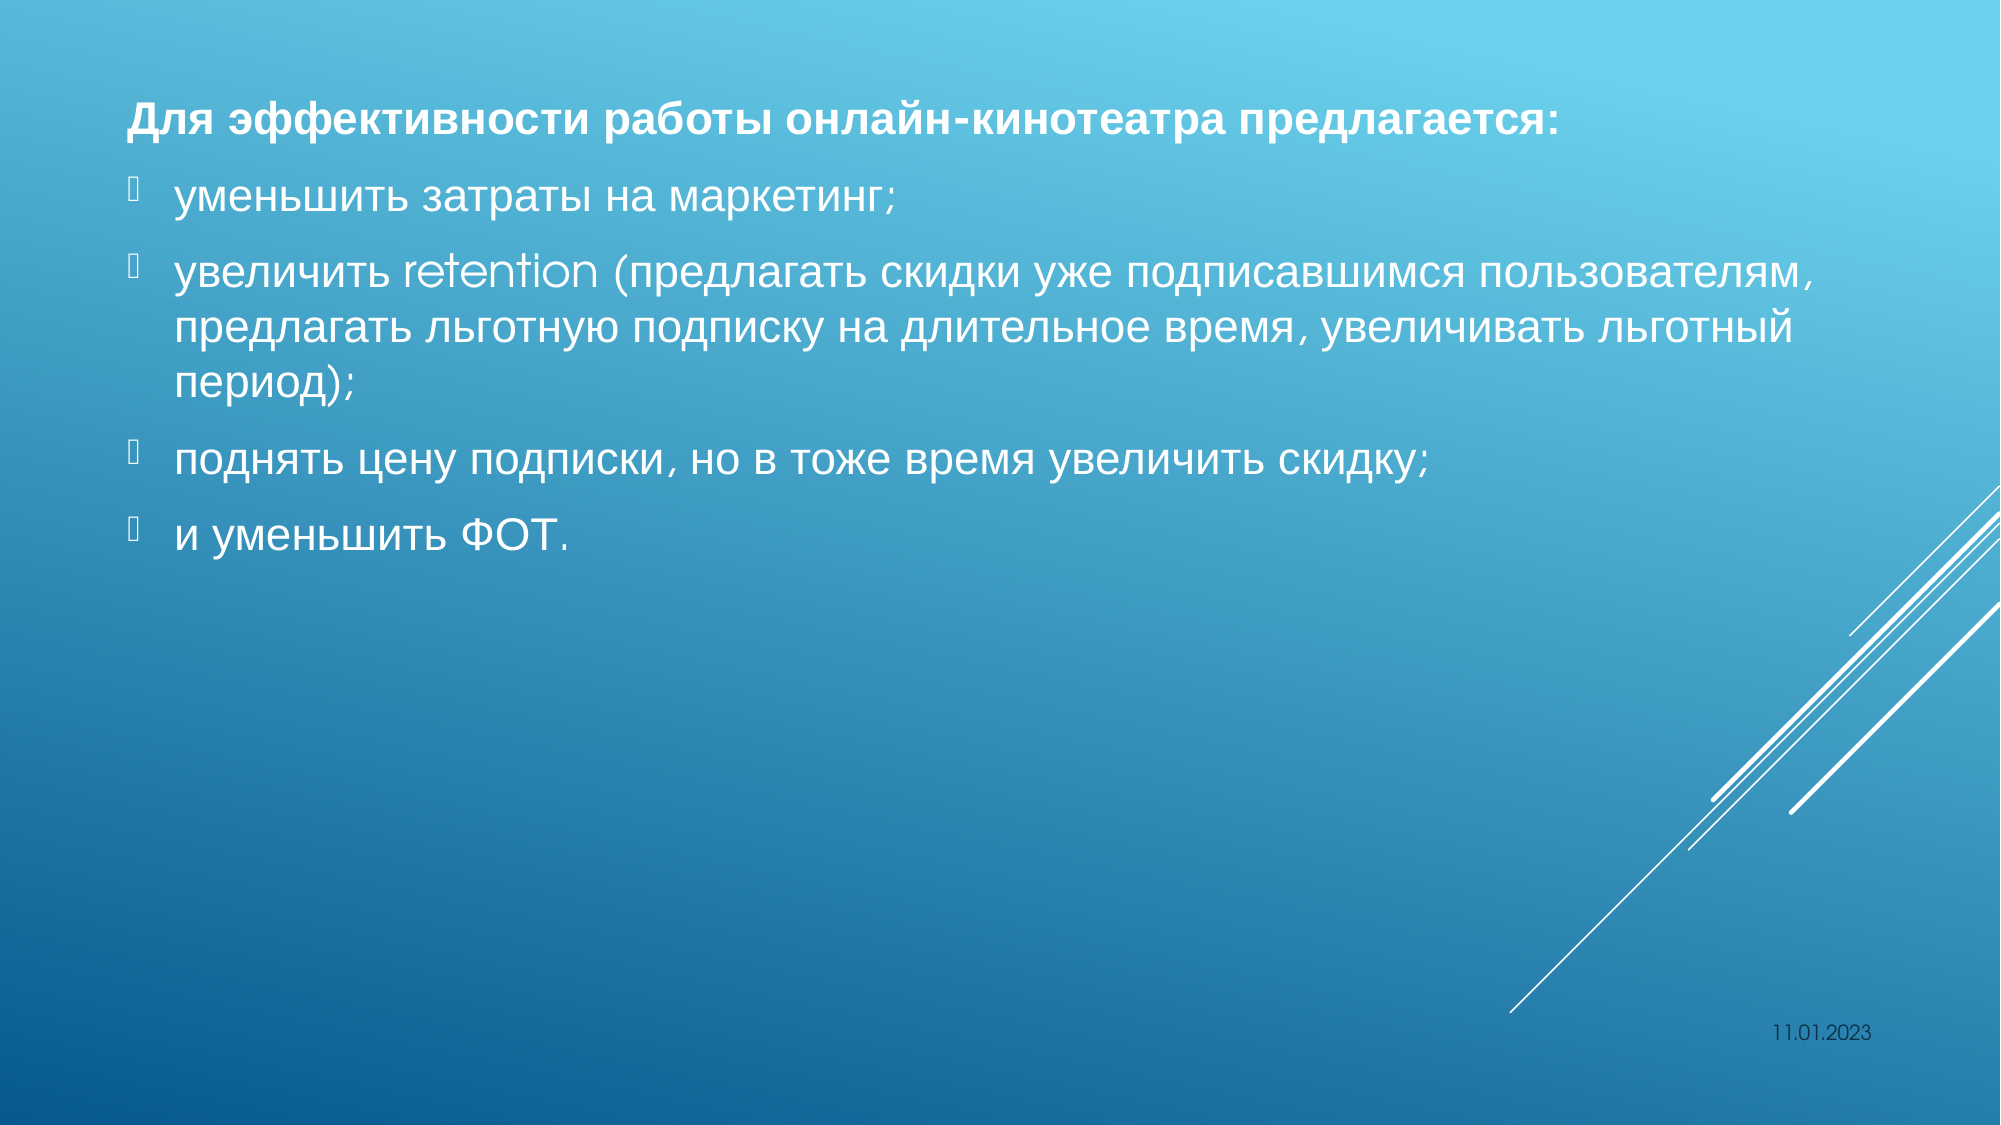

Для эффективности работы онлайн-кинотеатра предлагается:
уменьшить затраты на маркетинг;
увеличить retention (предлагать скидки уже подписавшимся пользователям, предлагать льготную подписку на длительное время, увеличивать льготный период);
поднять цену подписки, но в тоже время увеличить скидку;
и уменьшить ФОТ.

11.01.2023